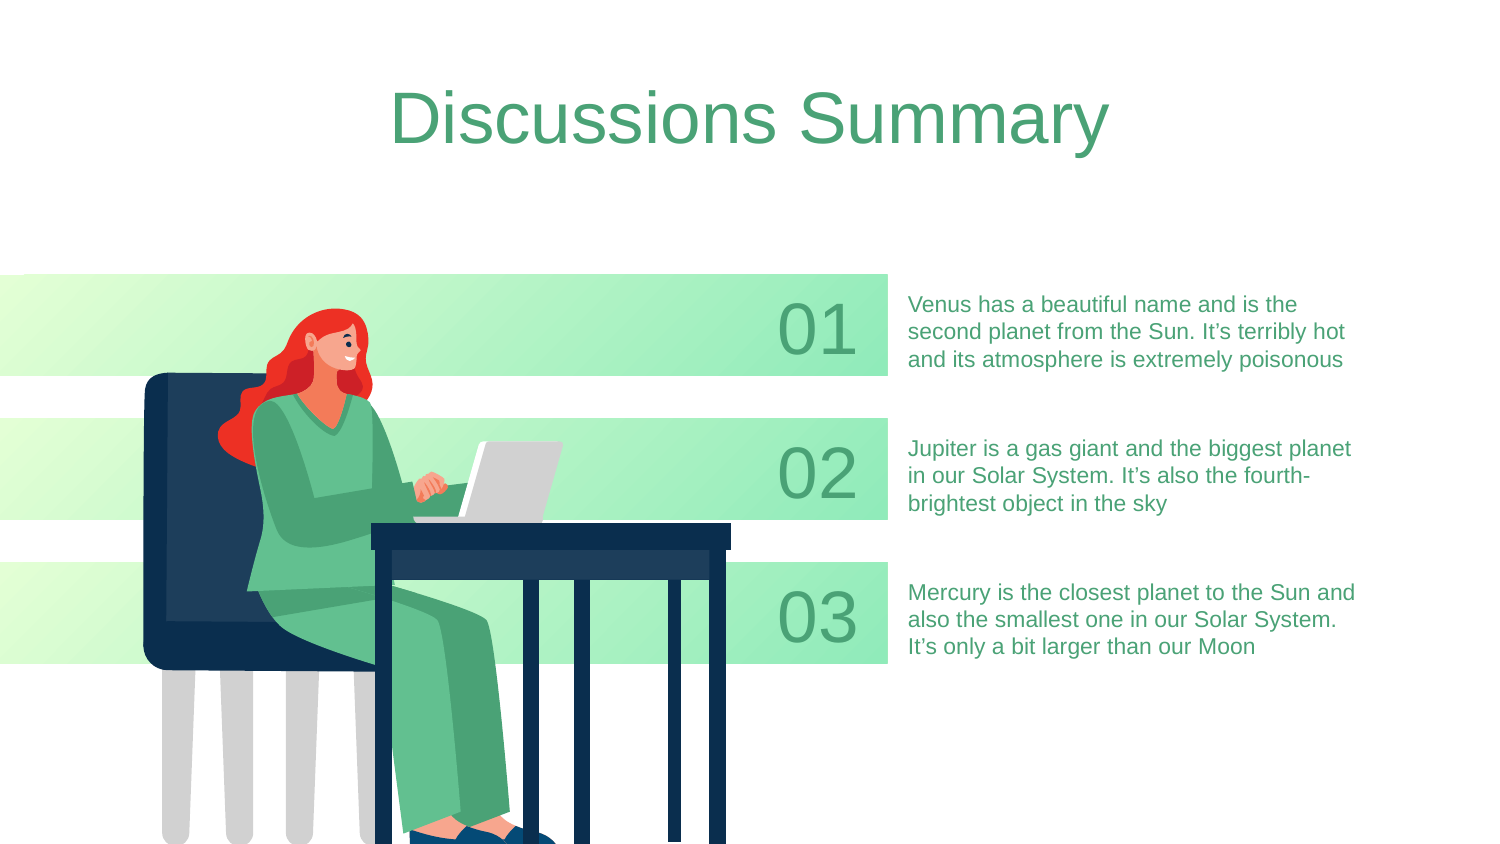

# Discussions Summary
Venus has a beautiful name and is the second planet from the Sun. It’s terribly hot and its atmosphere is extremely poisonous
01

Jupiter is a gas giant and the biggest planet in our Solar System. It’s also the fourth-brightest object in the sky
02
Mercury is the closest planet to the Sun and also the smallest one in our Solar System. It’s only a bit larger than our Moon
03